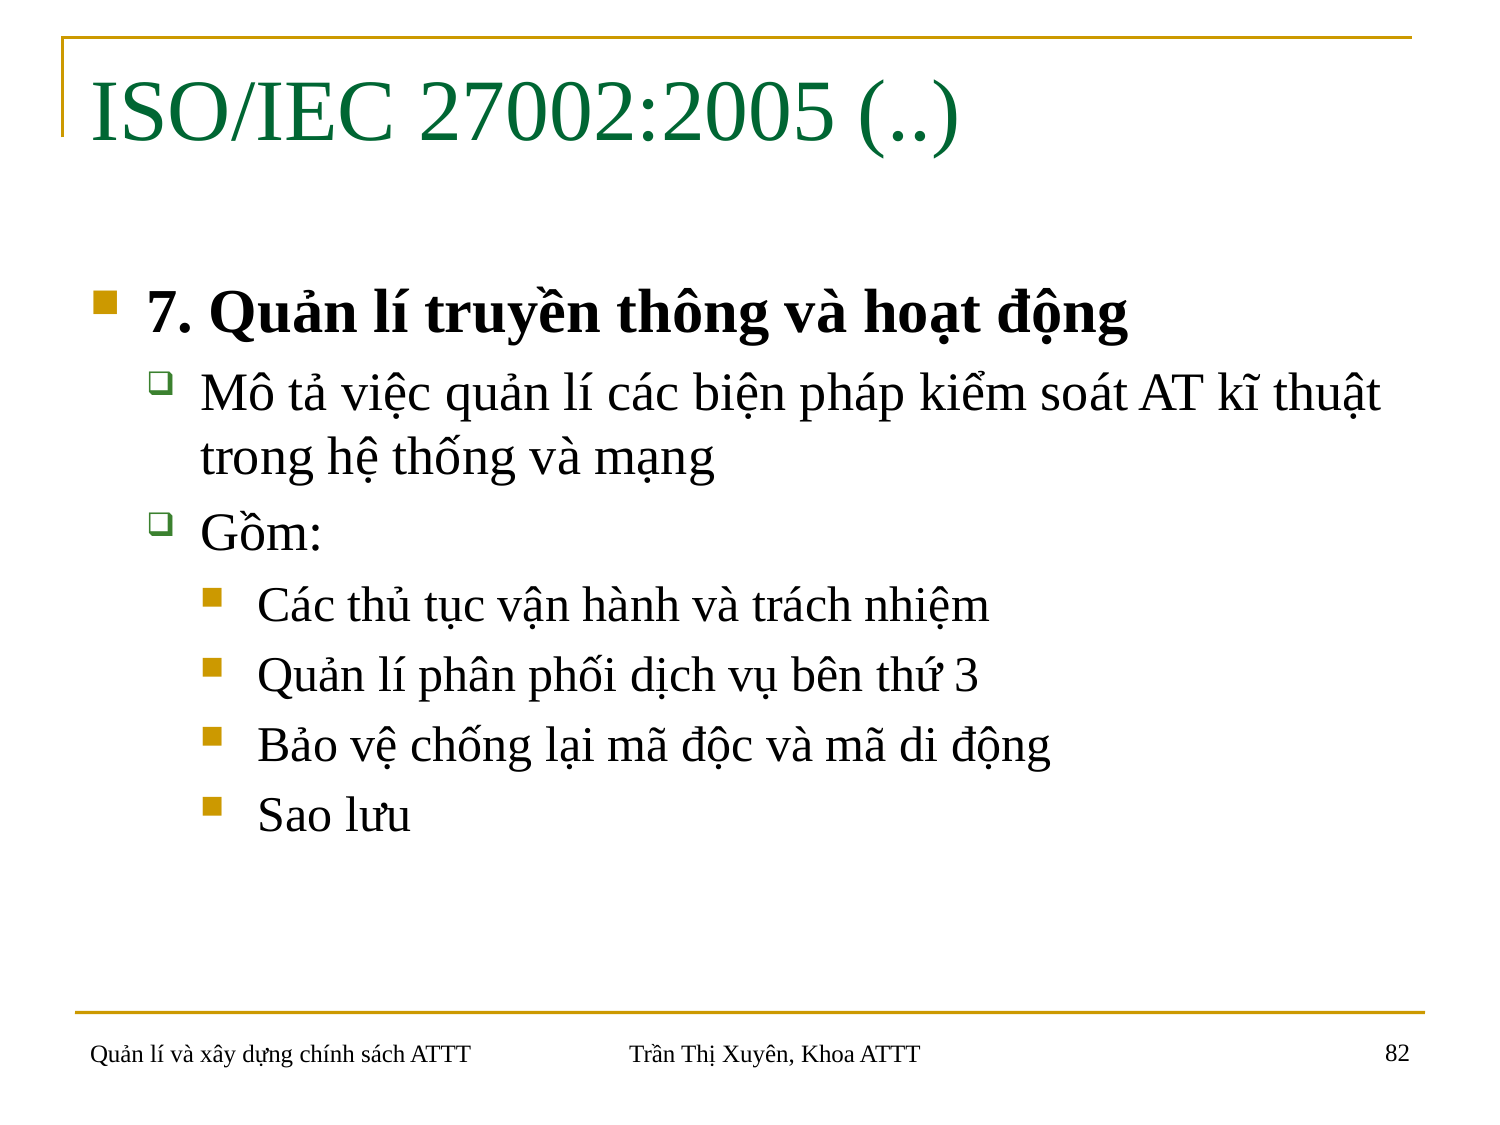

# ISO/IEC 27002:2005 (..)
7. Quản lí truyền thông và hoạt động
Mô tả việc quản lí các biện pháp kiểm soát AT kĩ thuật trong hệ thống và mạng
Gồm:
Các thủ tục vận hành và trách nhiệm
Quản lí phân phối dịch vụ bên thứ 3
Bảo vệ chống lại mã độc và mã di động
Sao lưu
82
Quản lí và xây dựng chính sách ATTT
Trần Thị Xuyên, Khoa ATTT